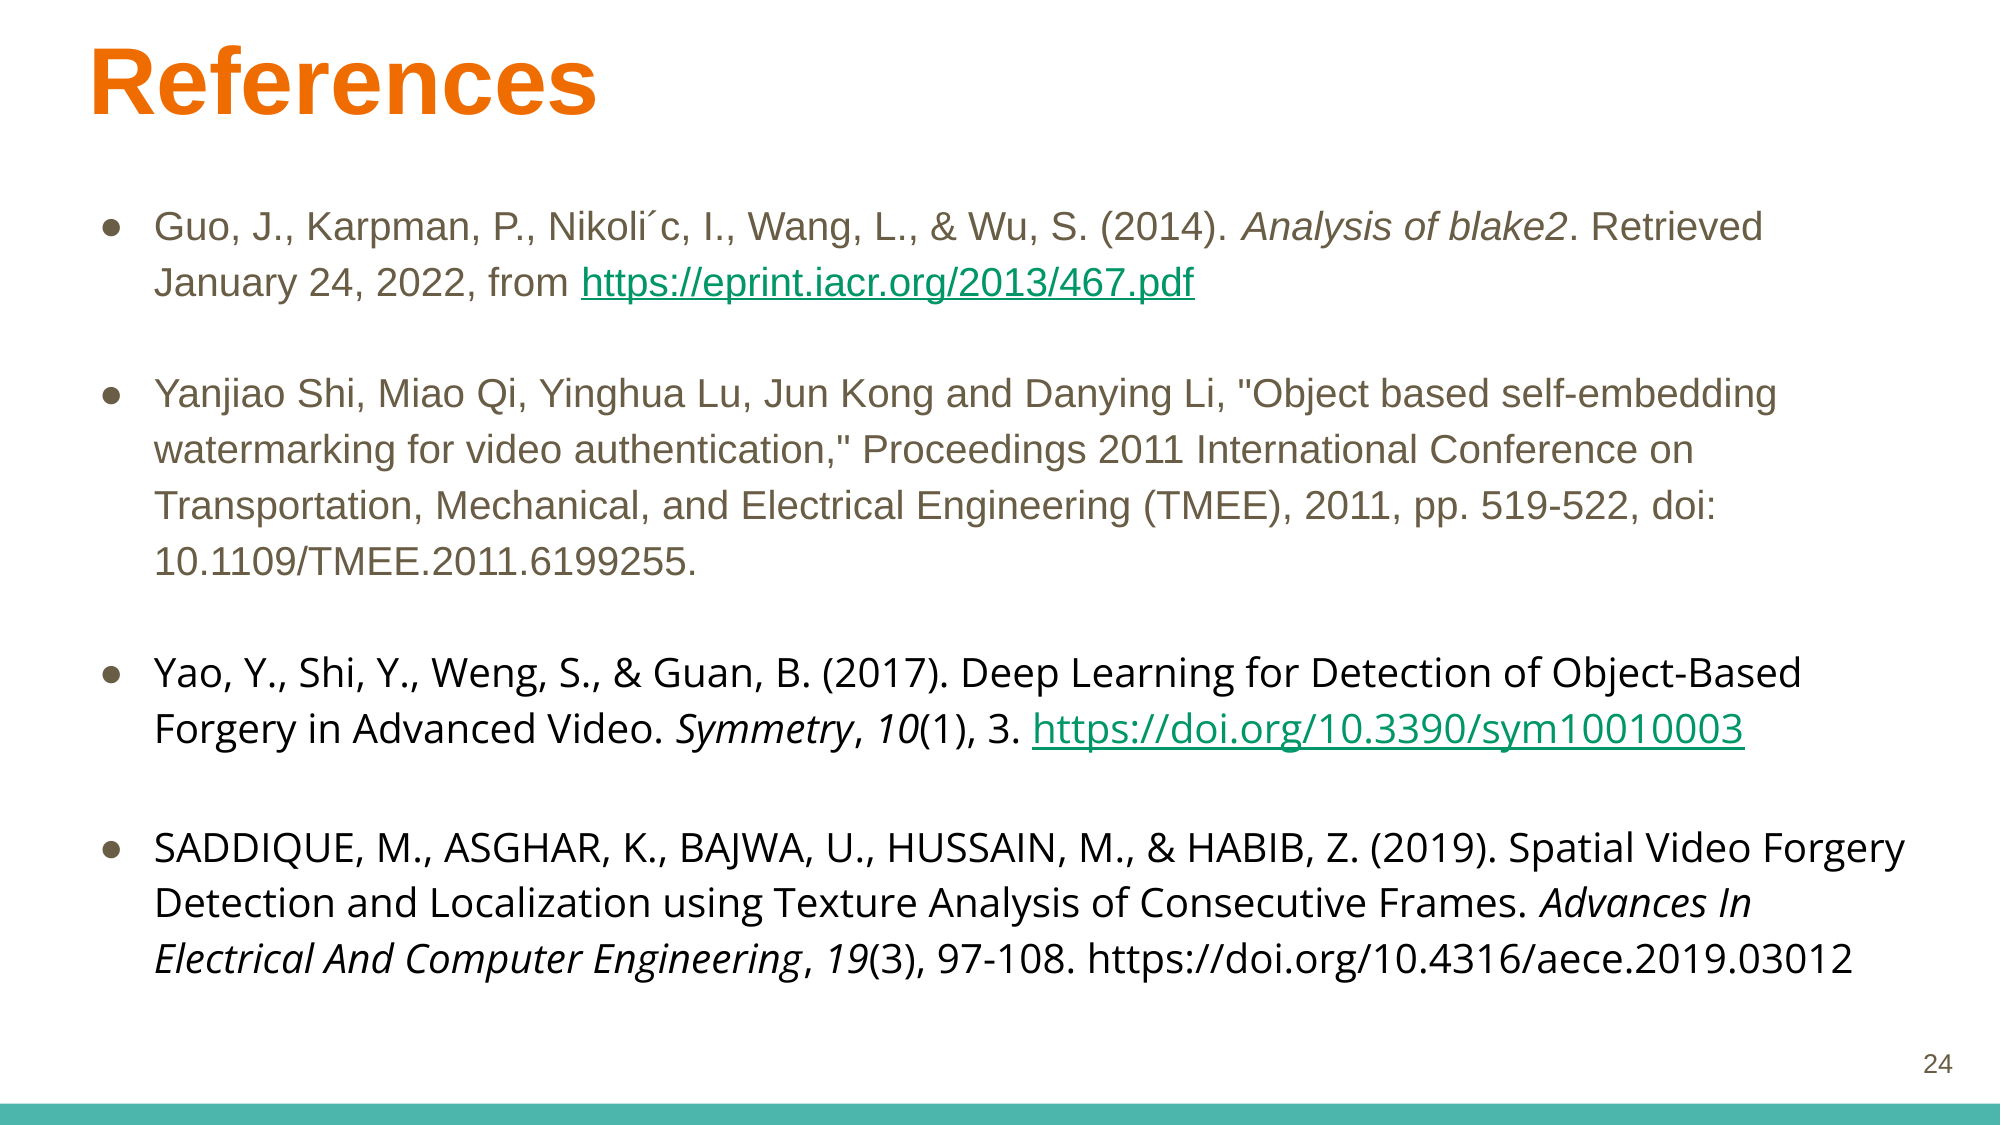

# References
Guo, J., Karpman, P., Nikoli´c, I., Wang, L., & Wu, S. (2014). Analysis of blake2. Retrieved January 24, 2022, from https://eprint.iacr.org/2013/467.pdf

Yanjiao Shi, Miao Qi, Yinghua Lu, Jun Kong and Danying Li, "Object based self-embedding watermarking for video authentication," Proceedings 2011 International Conference on Transportation, Mechanical, and Electrical Engineering (TMEE), 2011, pp. 519-522, doi: 10.1109/TMEE.2011.6199255.

Yao, Y., Shi, Y., Weng, S., & Guan, B. (2017). Deep Learning for Detection of Object-Based Forgery in Advanced Video. Symmetry, 10(1), 3. https://doi.org/10.3390/sym10010003

SADDIQUE, M., ASGHAR, K., BAJWA, U., HUSSAIN, M., & HABIB, Z. (2019). Spatial Video Forgery Detection and Localization using Texture Analysis of Consecutive Frames. Advances In Electrical And Computer Engineering, 19(3), 97-108. https://doi.org/10.4316/aece.2019.03012
24